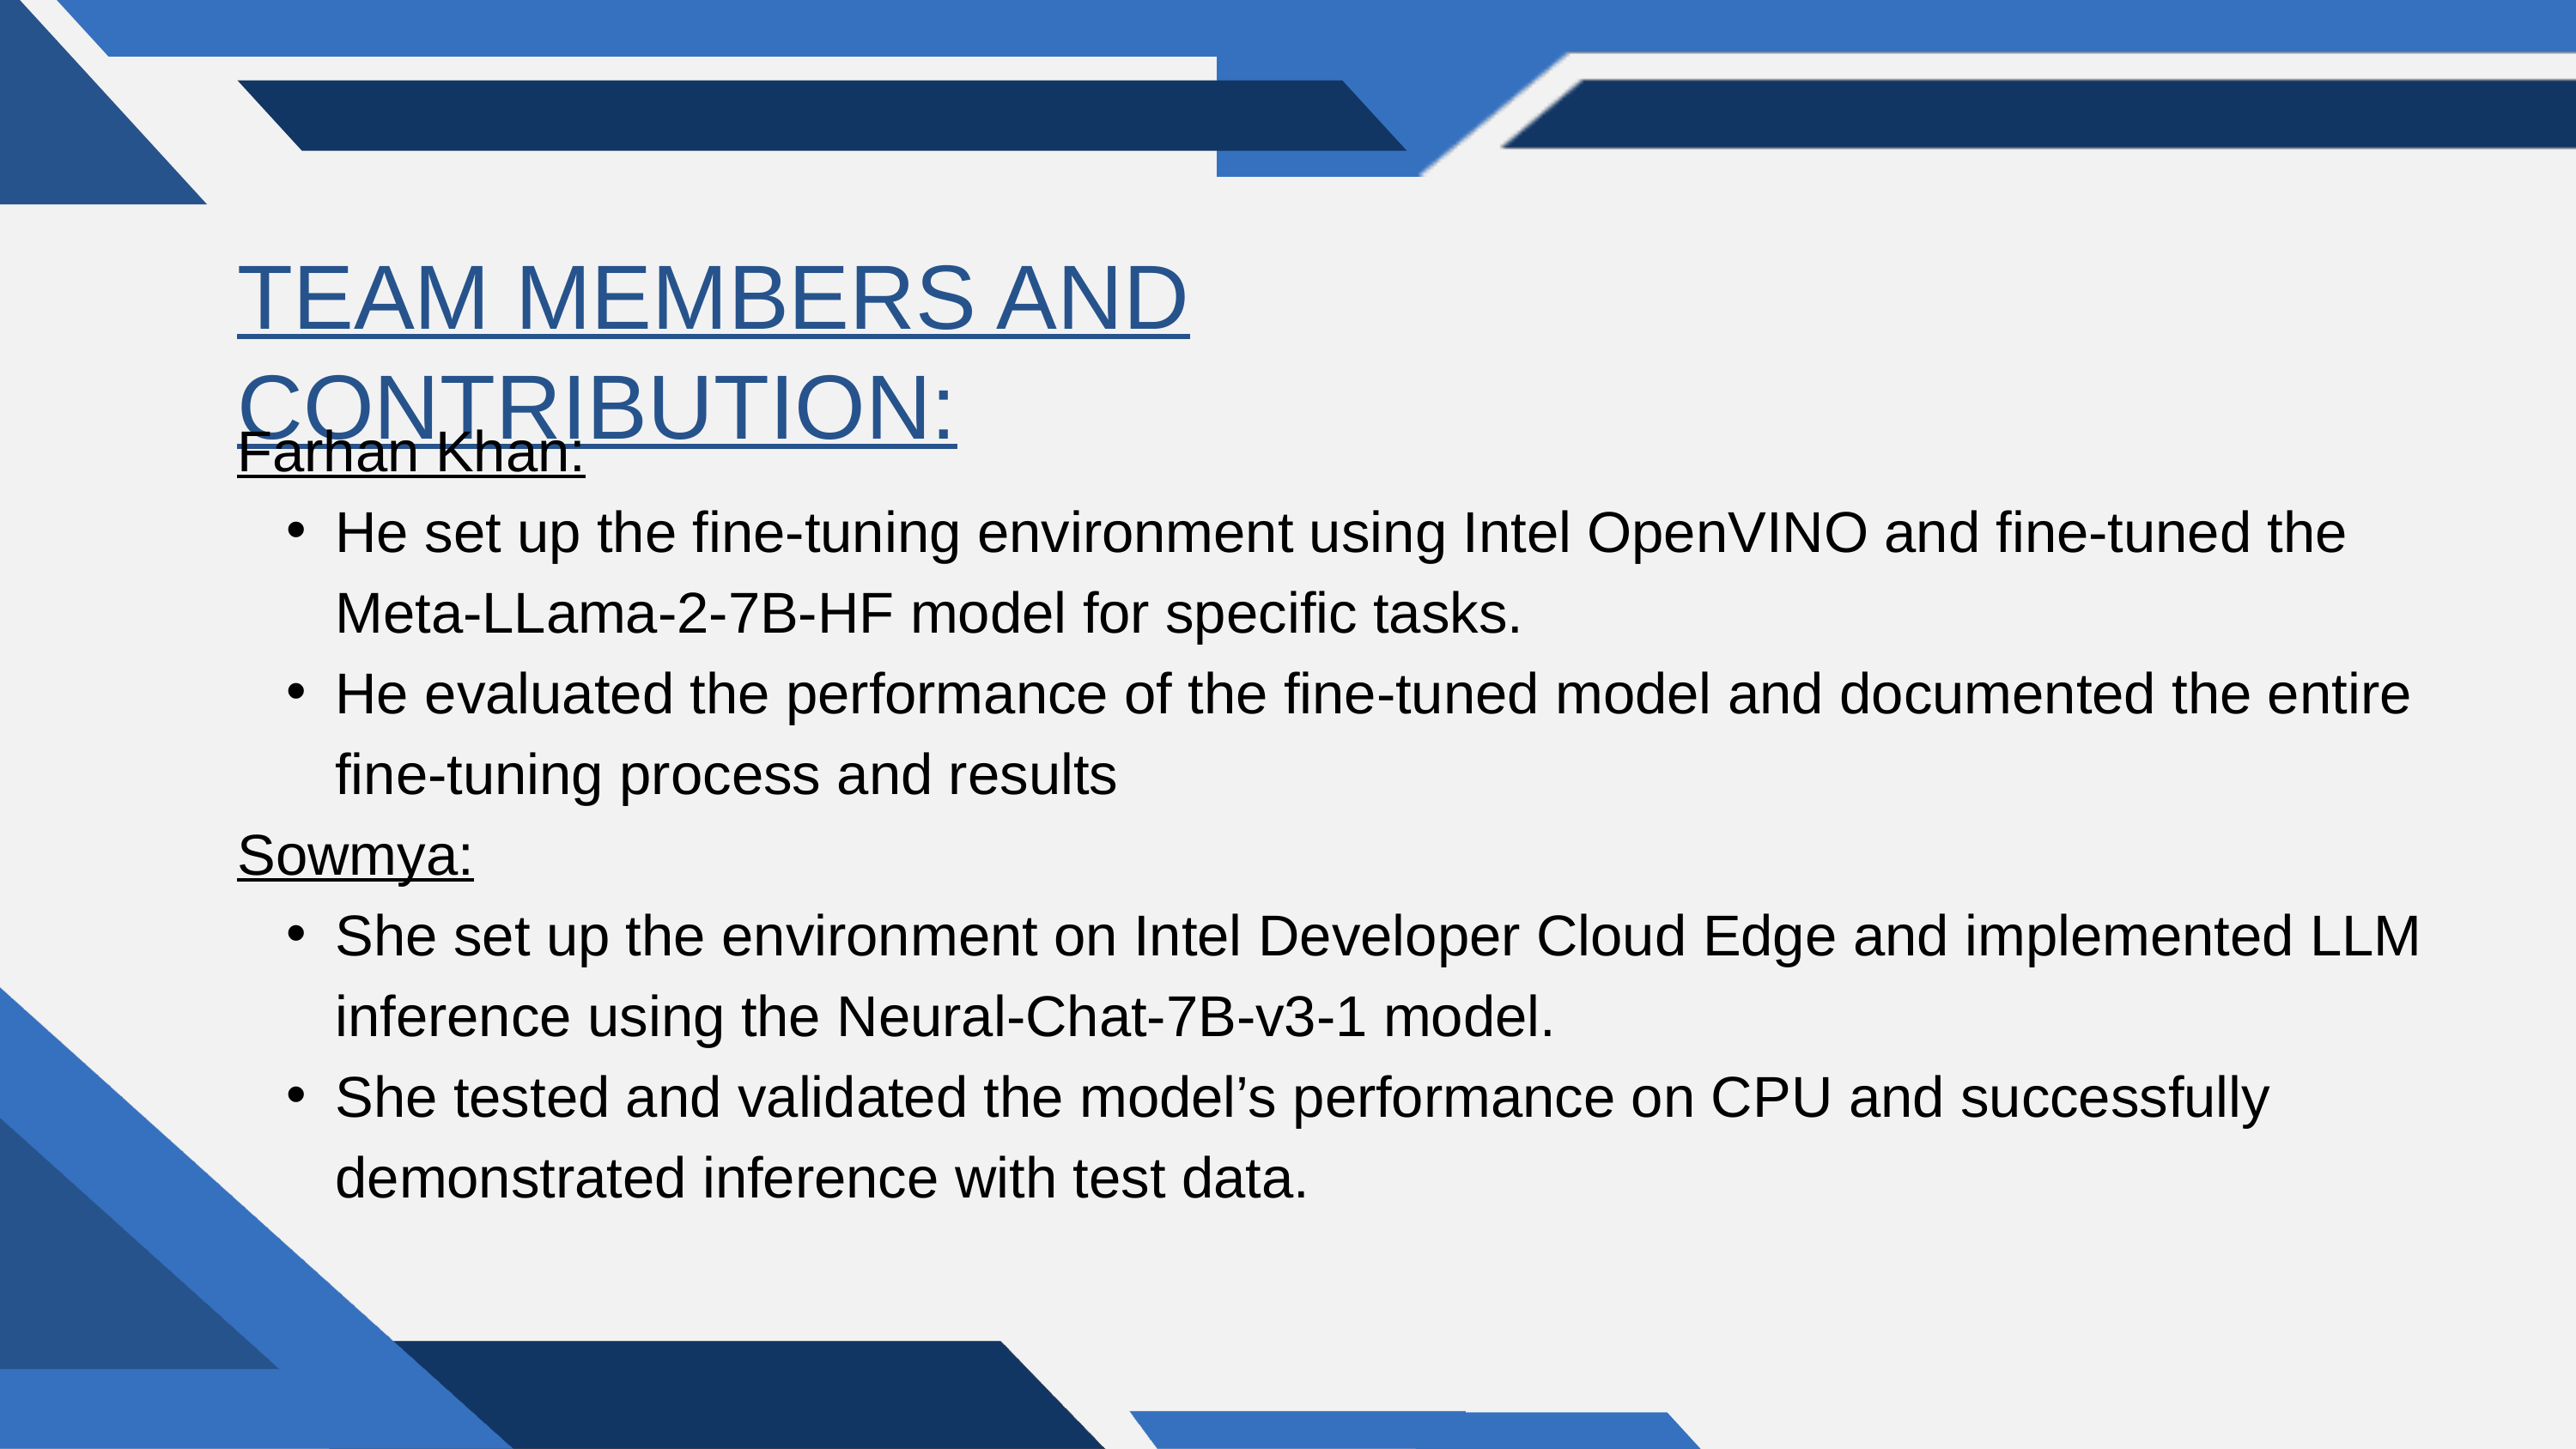

TEAM MEMBERS AND CONTRIBUTION:
Farhan Khan:
He set up the fine-tuning environment using Intel OpenVINO and fine-tuned the Meta-LLama-2-7B-HF model for specific tasks.
He evaluated the performance of the fine-tuned model and documented the entire fine-tuning process and results
Sowmya:
She set up the environment on Intel Developer Cloud Edge and implemented LLM inference using the Neural-Chat-7B-v3-1 model.
She tested and validated the model’s performance on CPU and successfully demonstrated inference with test data.